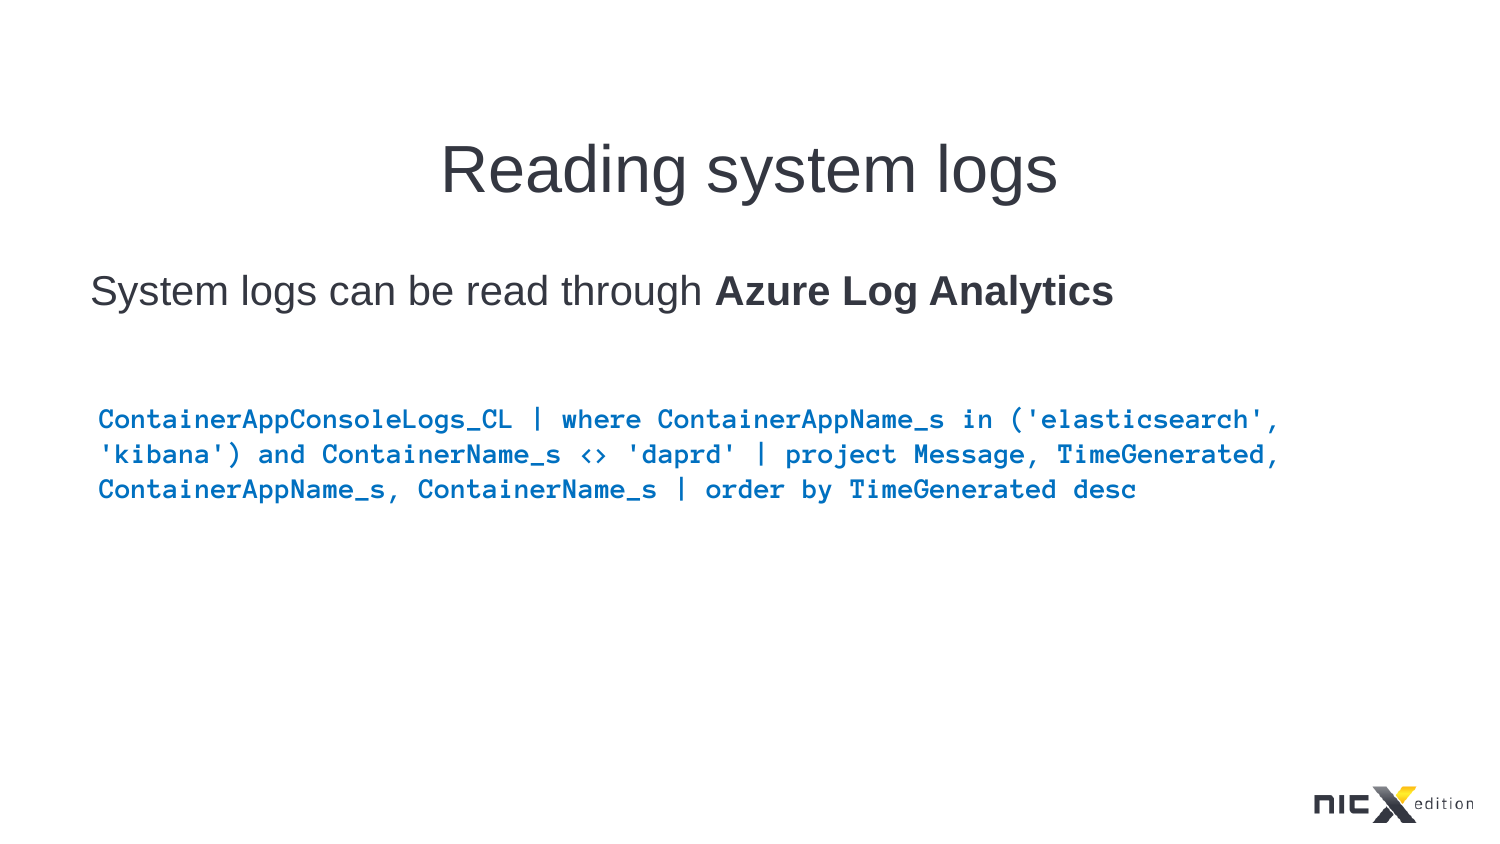

# Reading system logs
System logs can be read through Azure Log Analytics

ContainerAppConsoleLogs_CL | where ContainerAppName_s in ('elasticsearch', 'kibana') and ContainerName_s <> 'daprd' | project Message, TimeGenerated, ContainerAppName_s, ContainerName_s | order by TimeGenerated desc